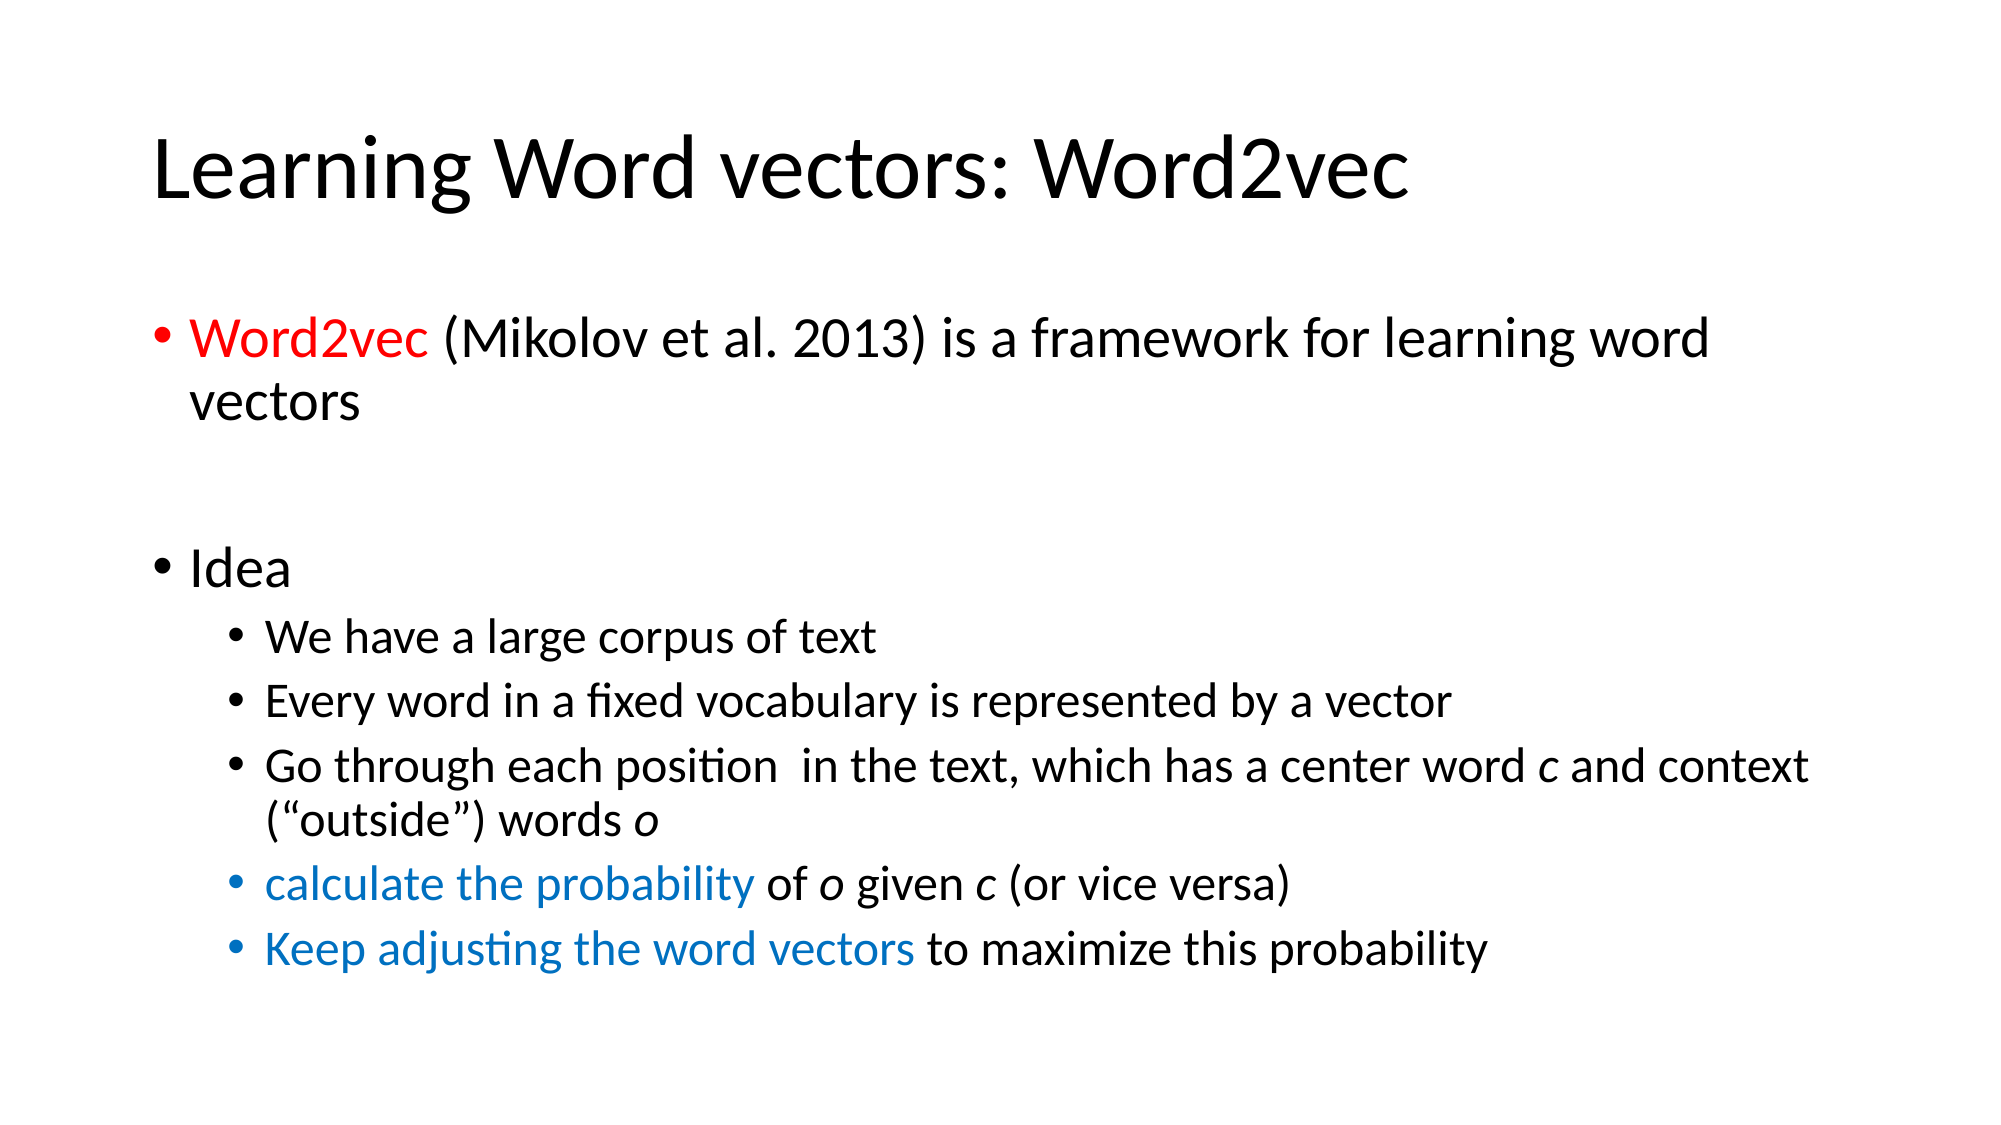

# Learning Word vectors: Word2vec
Word2vec (Mikolov et al. 2013) is a framework for learning word vectors

Idea
We have a large corpus of text
Every word in a fixed vocabulary is represented by a vector
Go through each position  in the text, which has a center word c and context (“outside”) words o
calculate the probability of o given c (or vice versa)
Keep adjusting the word vectors to maximize this probability